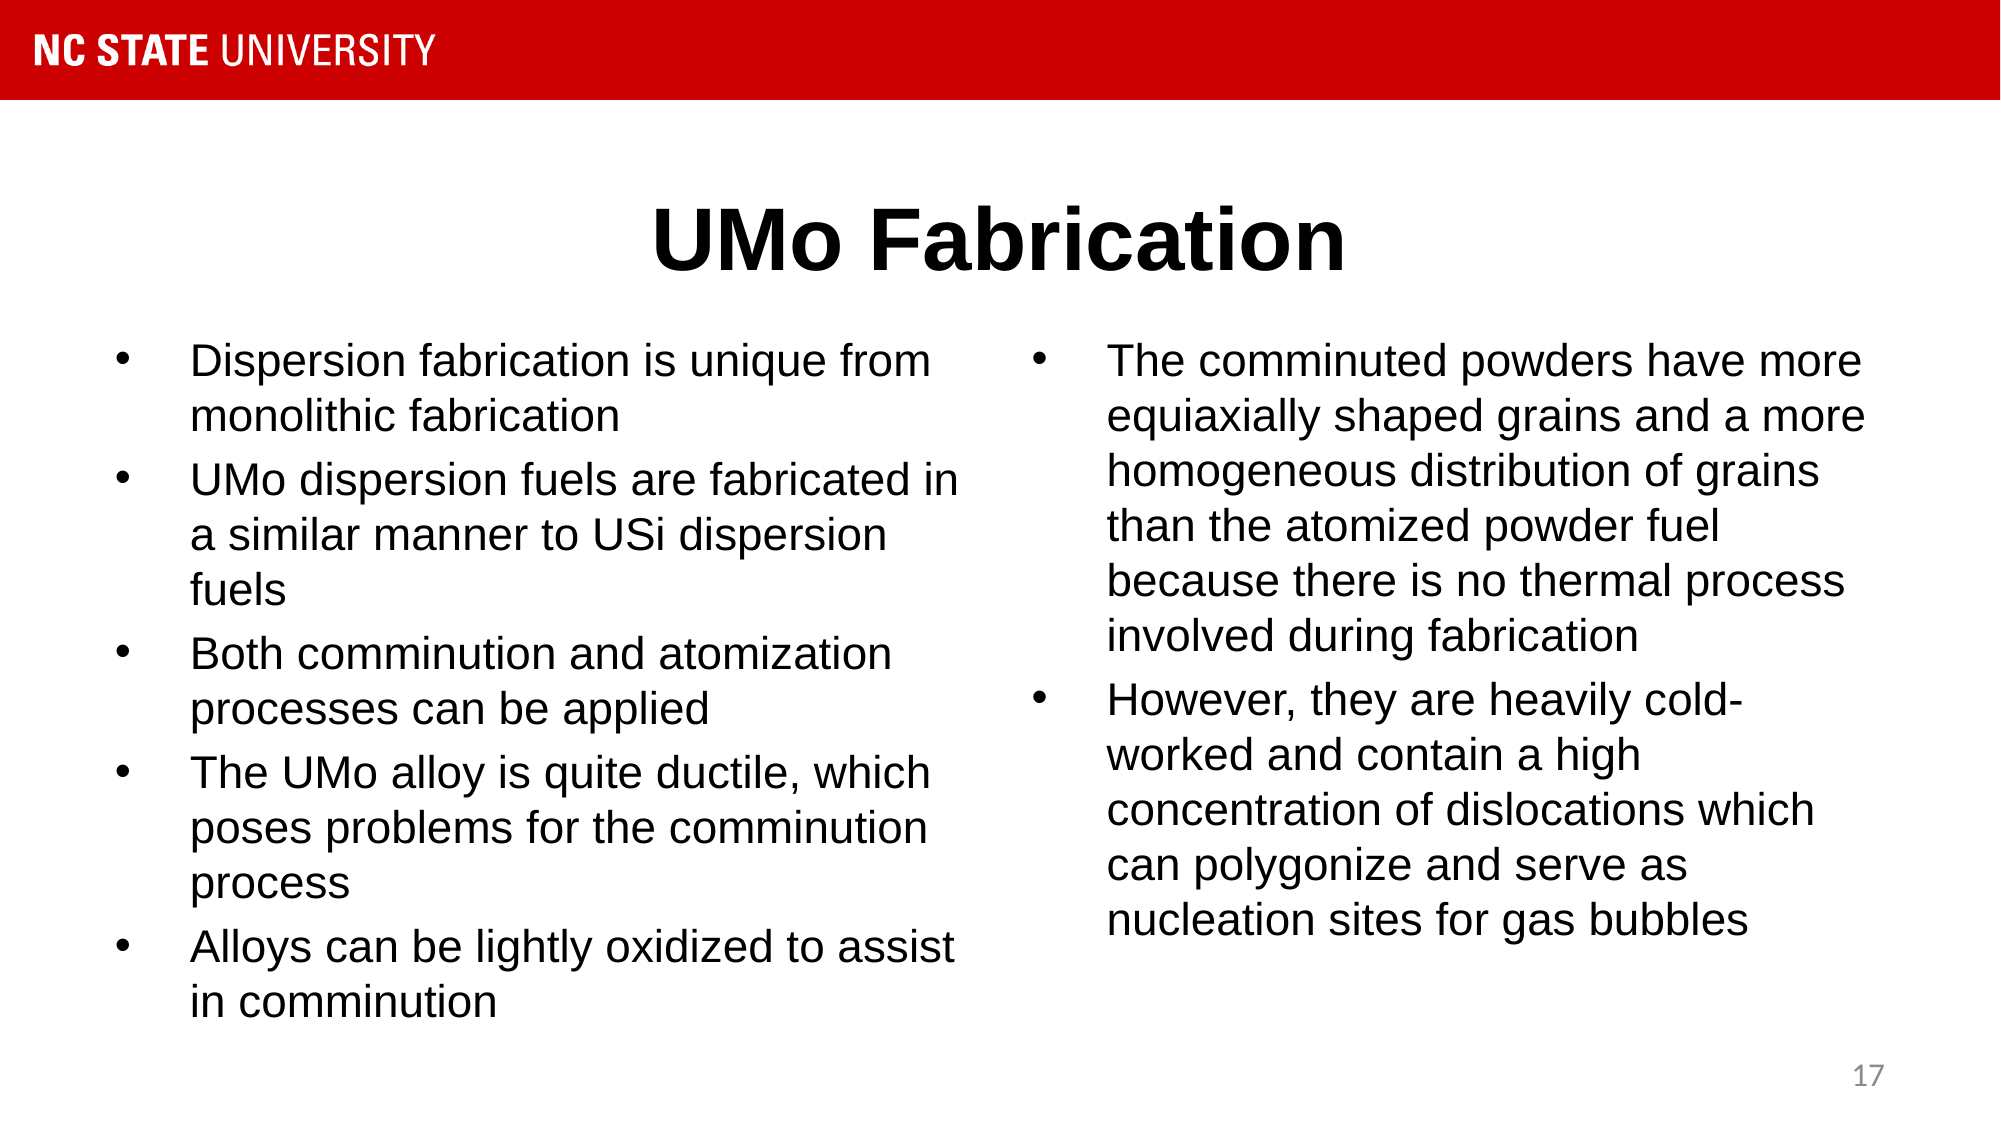

# UMo Fabrication
Dispersion fabrication is unique from monolithic fabrication
UMo dispersion fuels are fabricated in a similar manner to USi dispersion fuels
Both comminution and atomization processes can be applied
The UMo alloy is quite ductile, which poses problems for the comminution process
Alloys can be lightly oxidized to assist in comminution
The comminuted powders have more equiaxially shaped grains and a more homogeneous distribution of grains than the atomized powder fuel because there is no thermal process involved during fabrication
However, they are heavily cold-worked and contain a high concentration of dislocations which can polygonize and serve as nucleation sites for gas bubbles

17